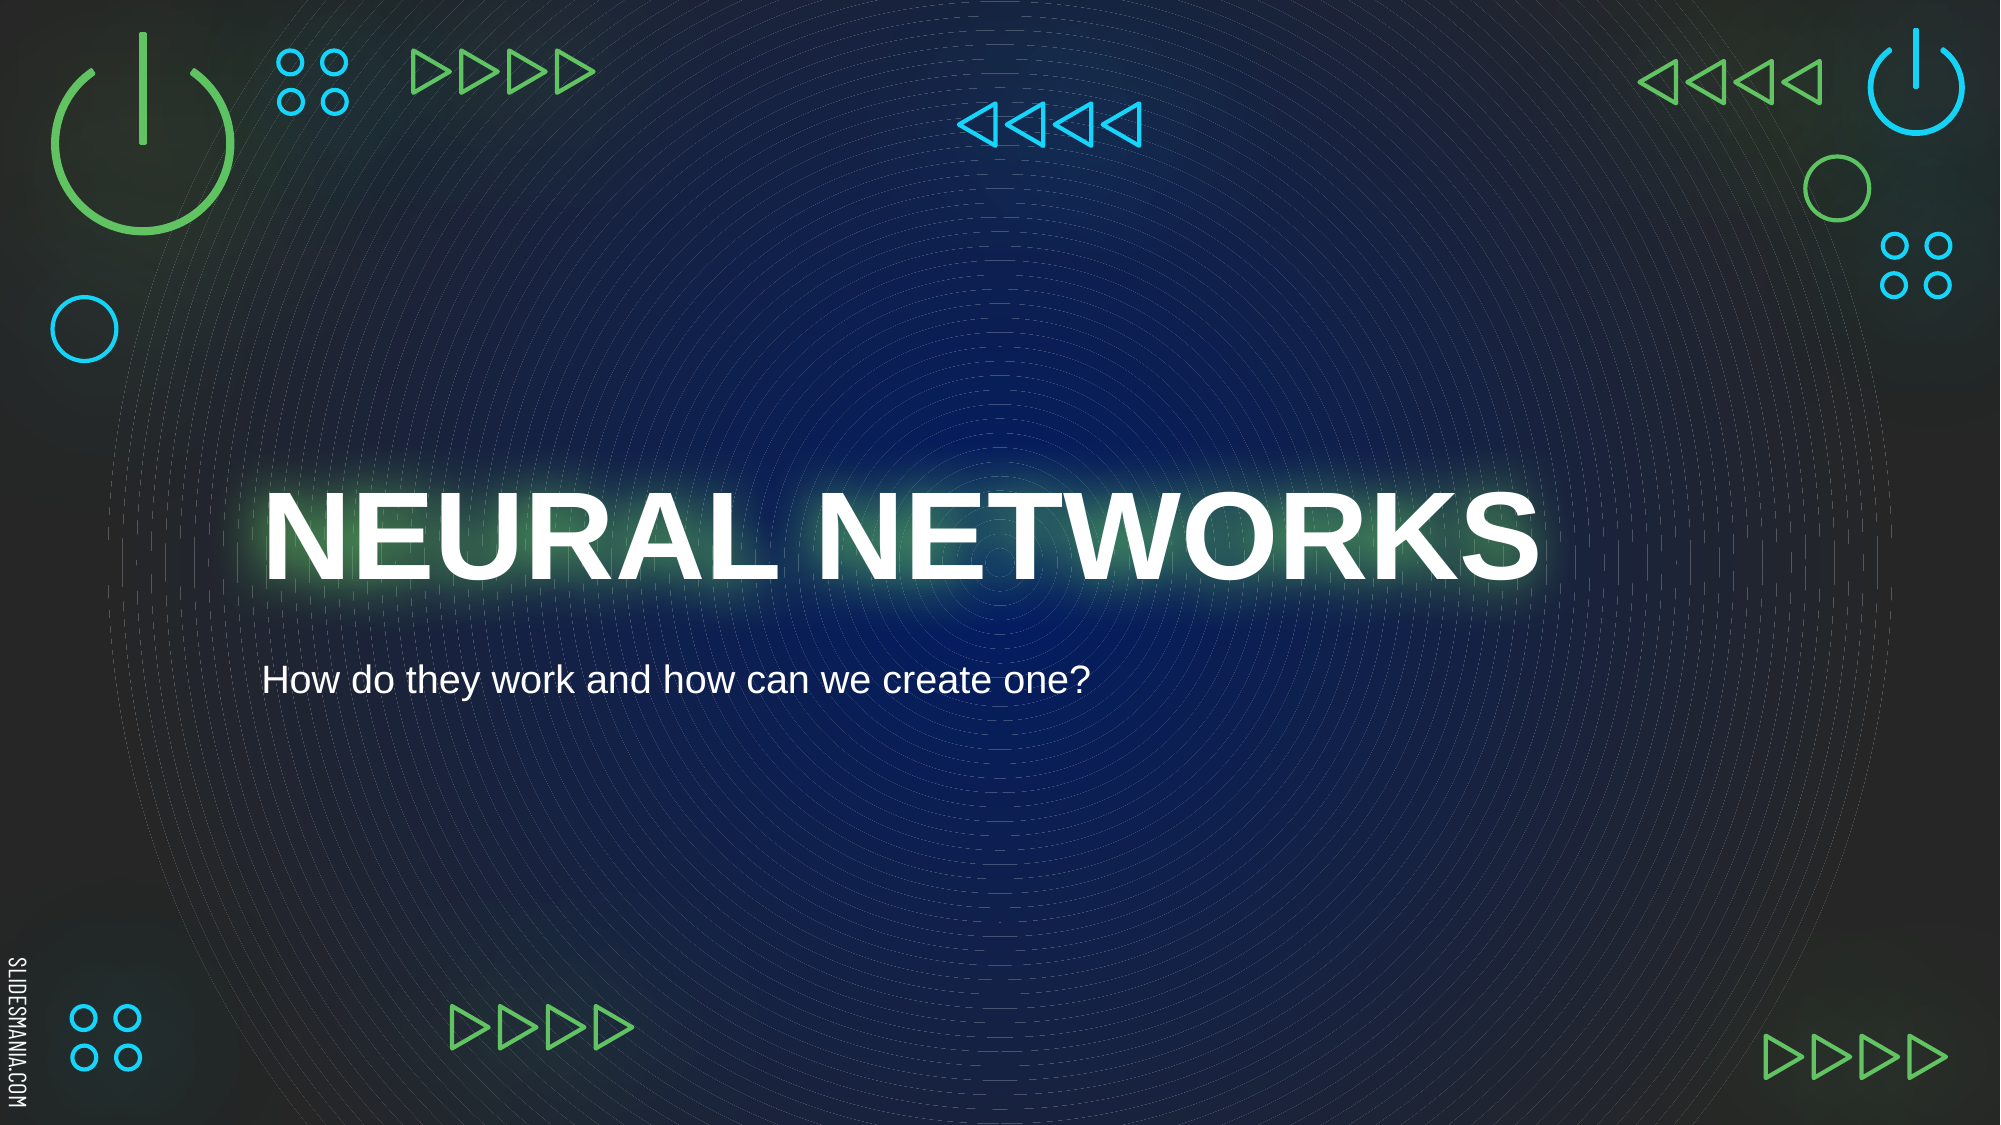

# NEURAL NETWORKS
How do they work and how can we create one?